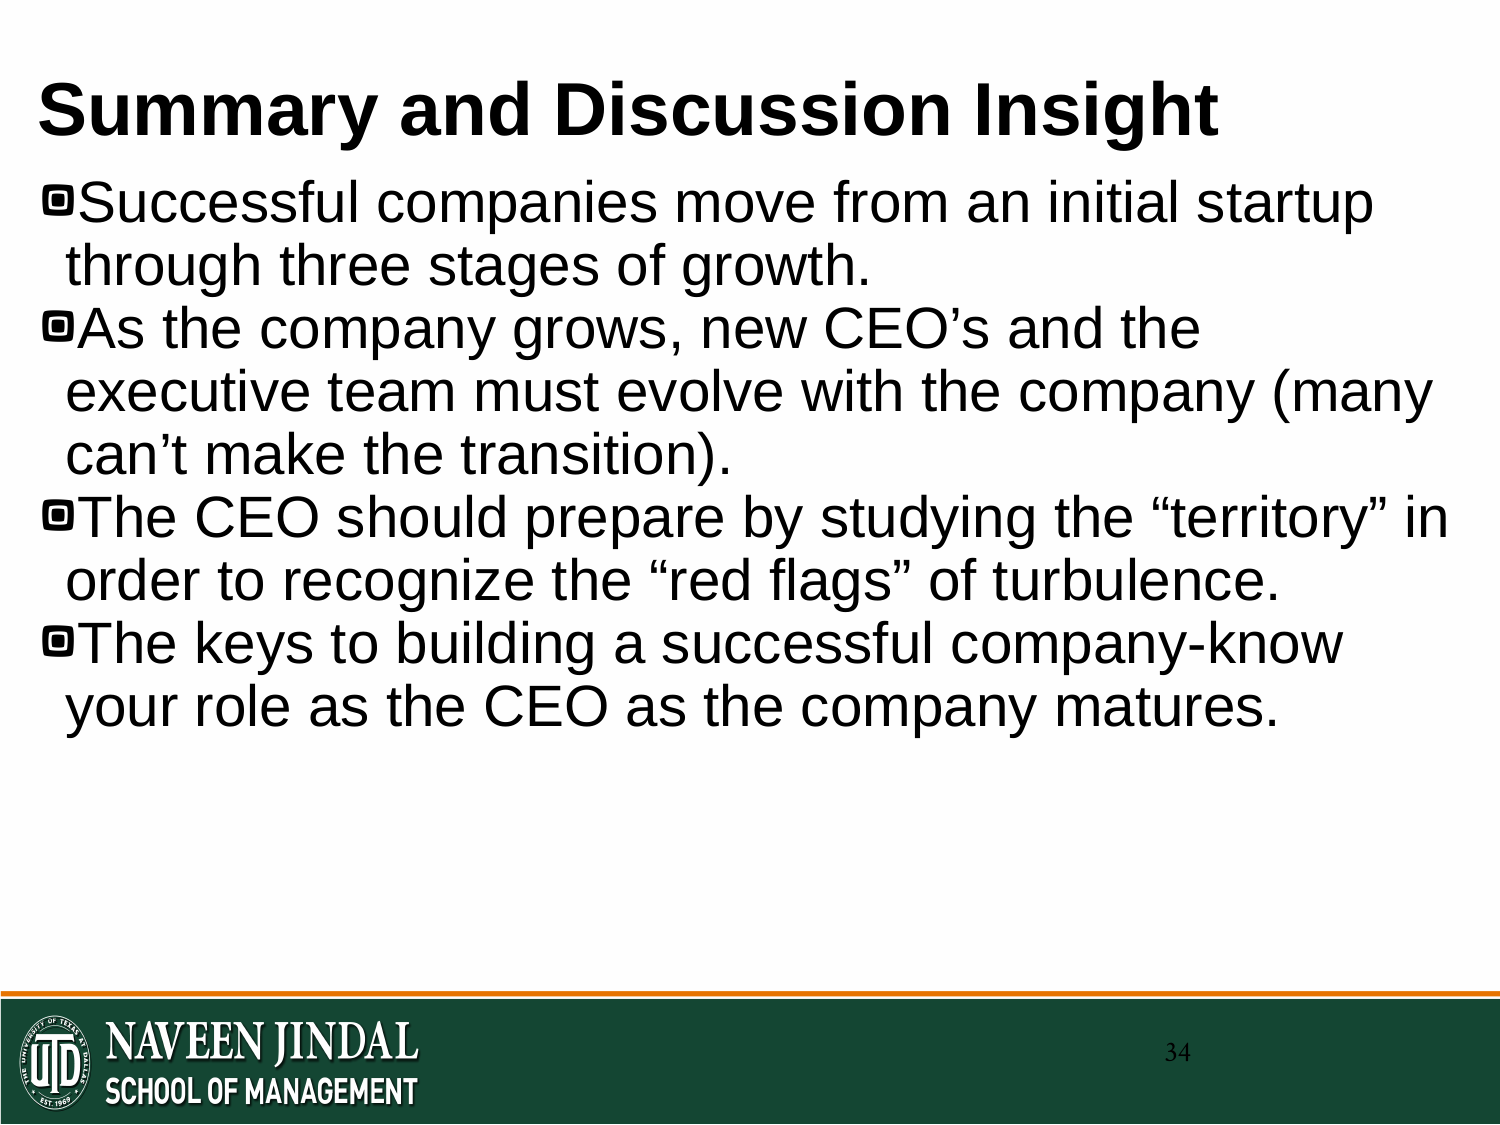

# Summary and Discussion Insight
Successful companies move from an initial startup through three stages of growth.
As the company grows, new CEO’s and the executive team must evolve with the company (many can’t make the transition).
The CEO should prepare by studying the “territory” in order to recognize the “red flags” of turbulence.
The keys to building a successful company-know your role as the CEO as the company matures.
34